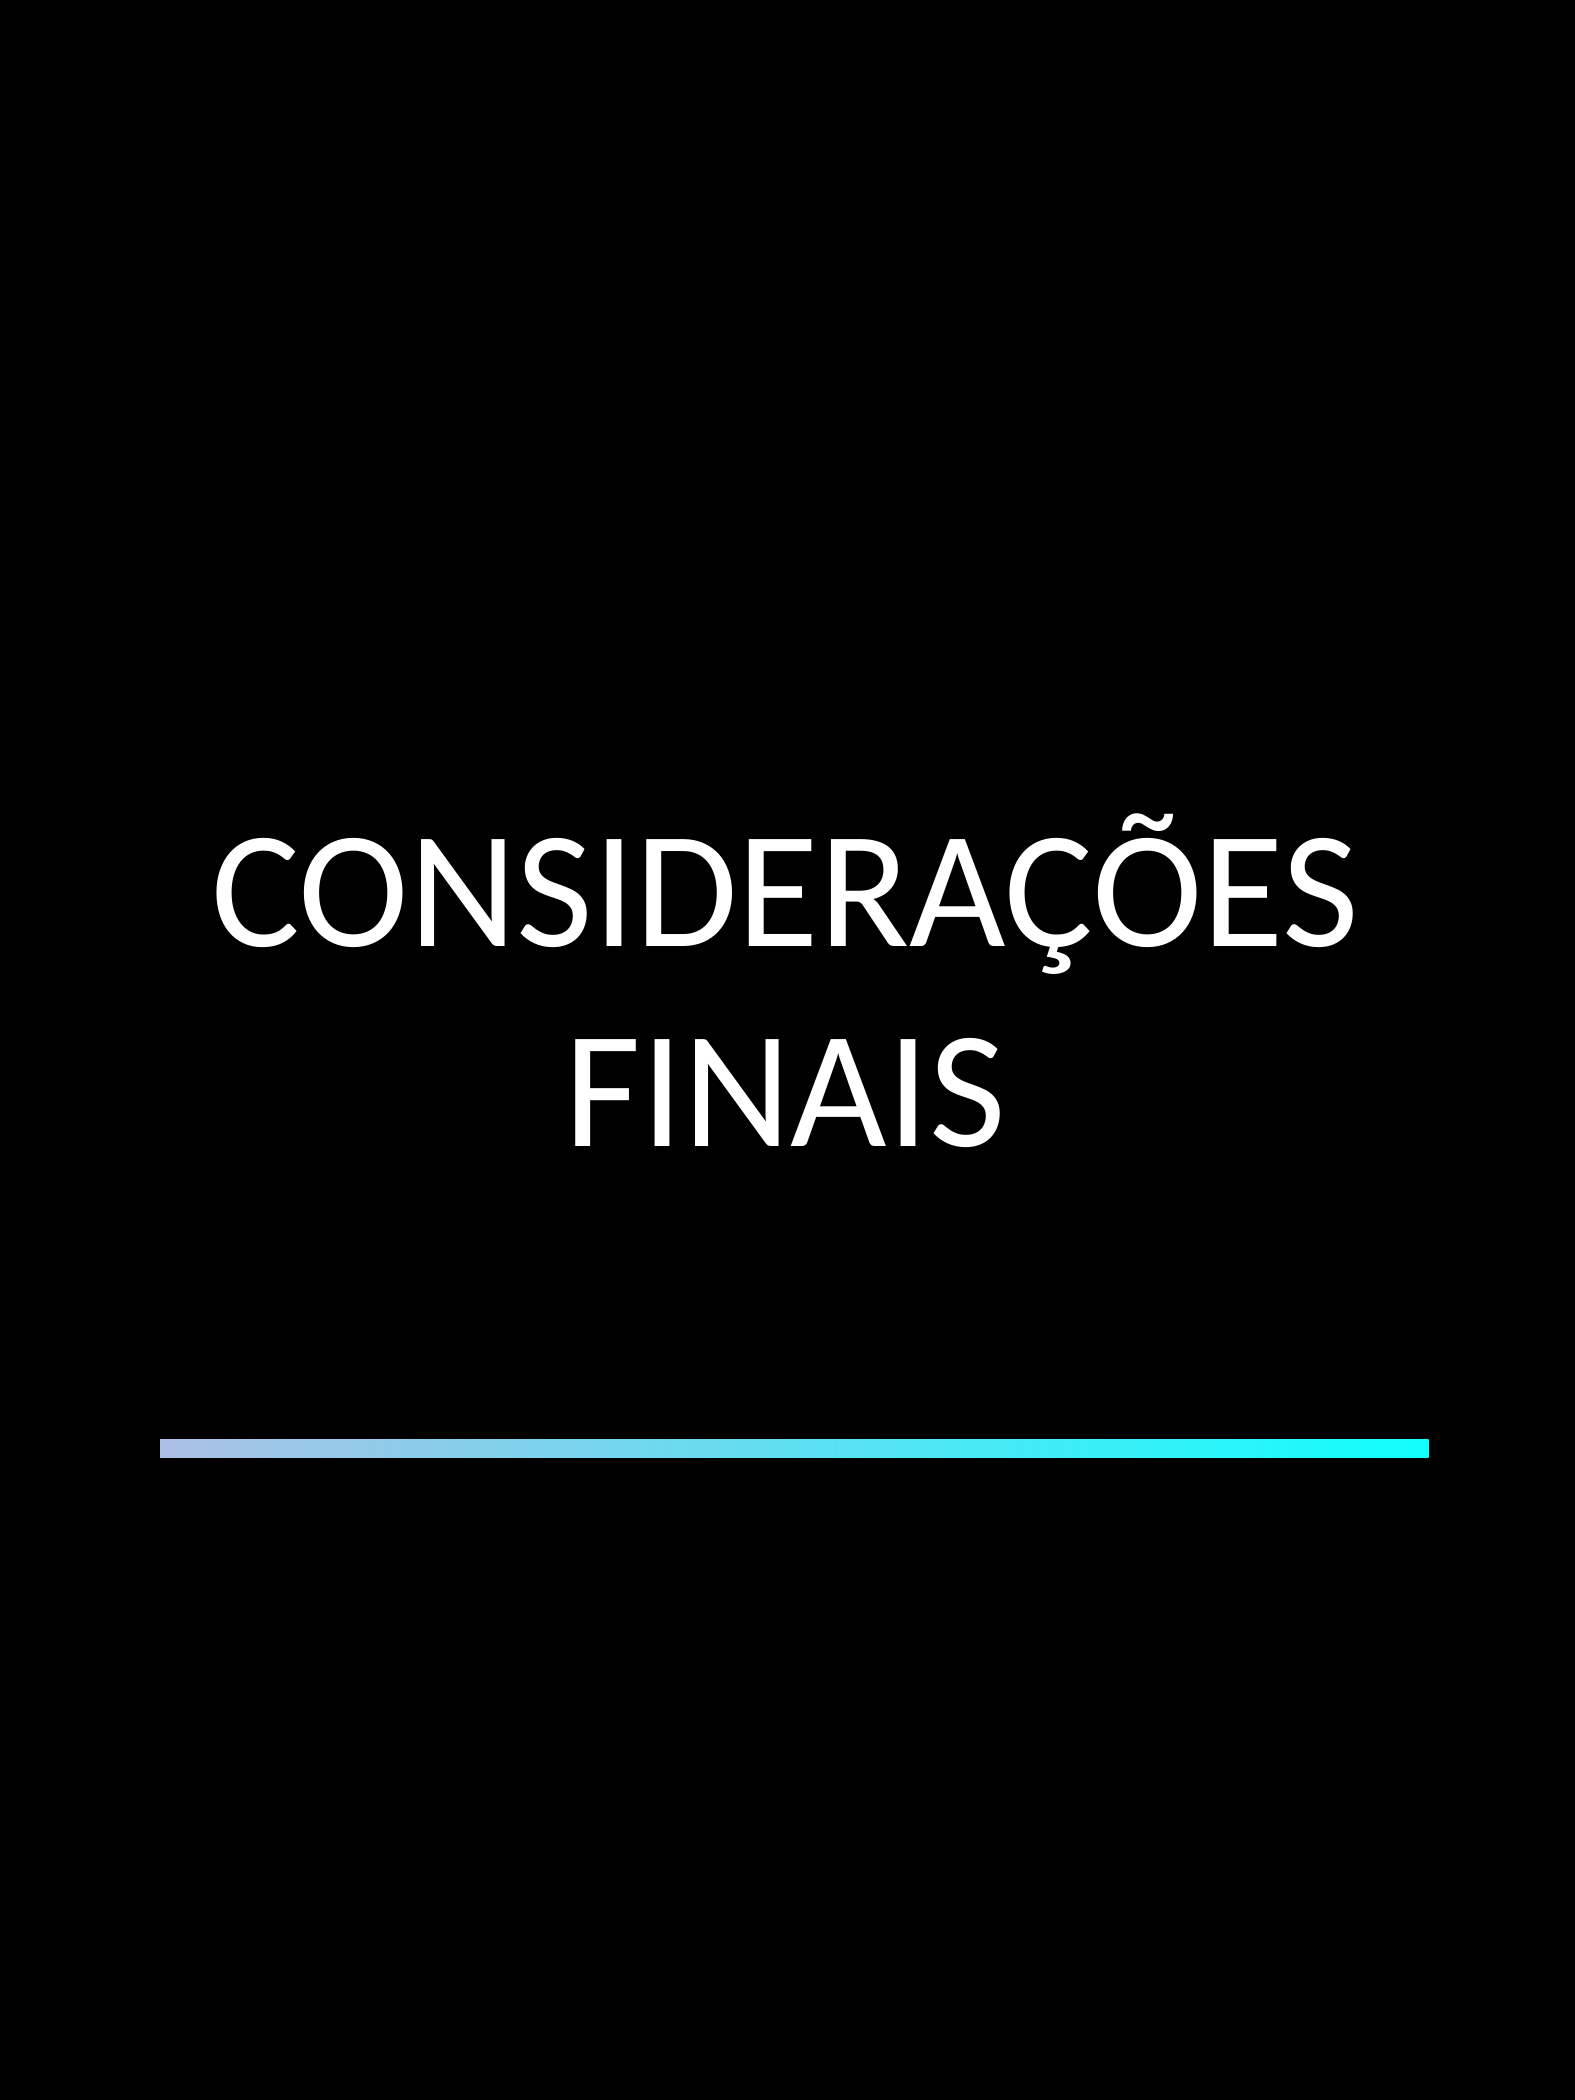

CONSIDERAÇÕES FINAIS

PL/SQL AVANÇADO – LAÉRCIO CRUZ
15